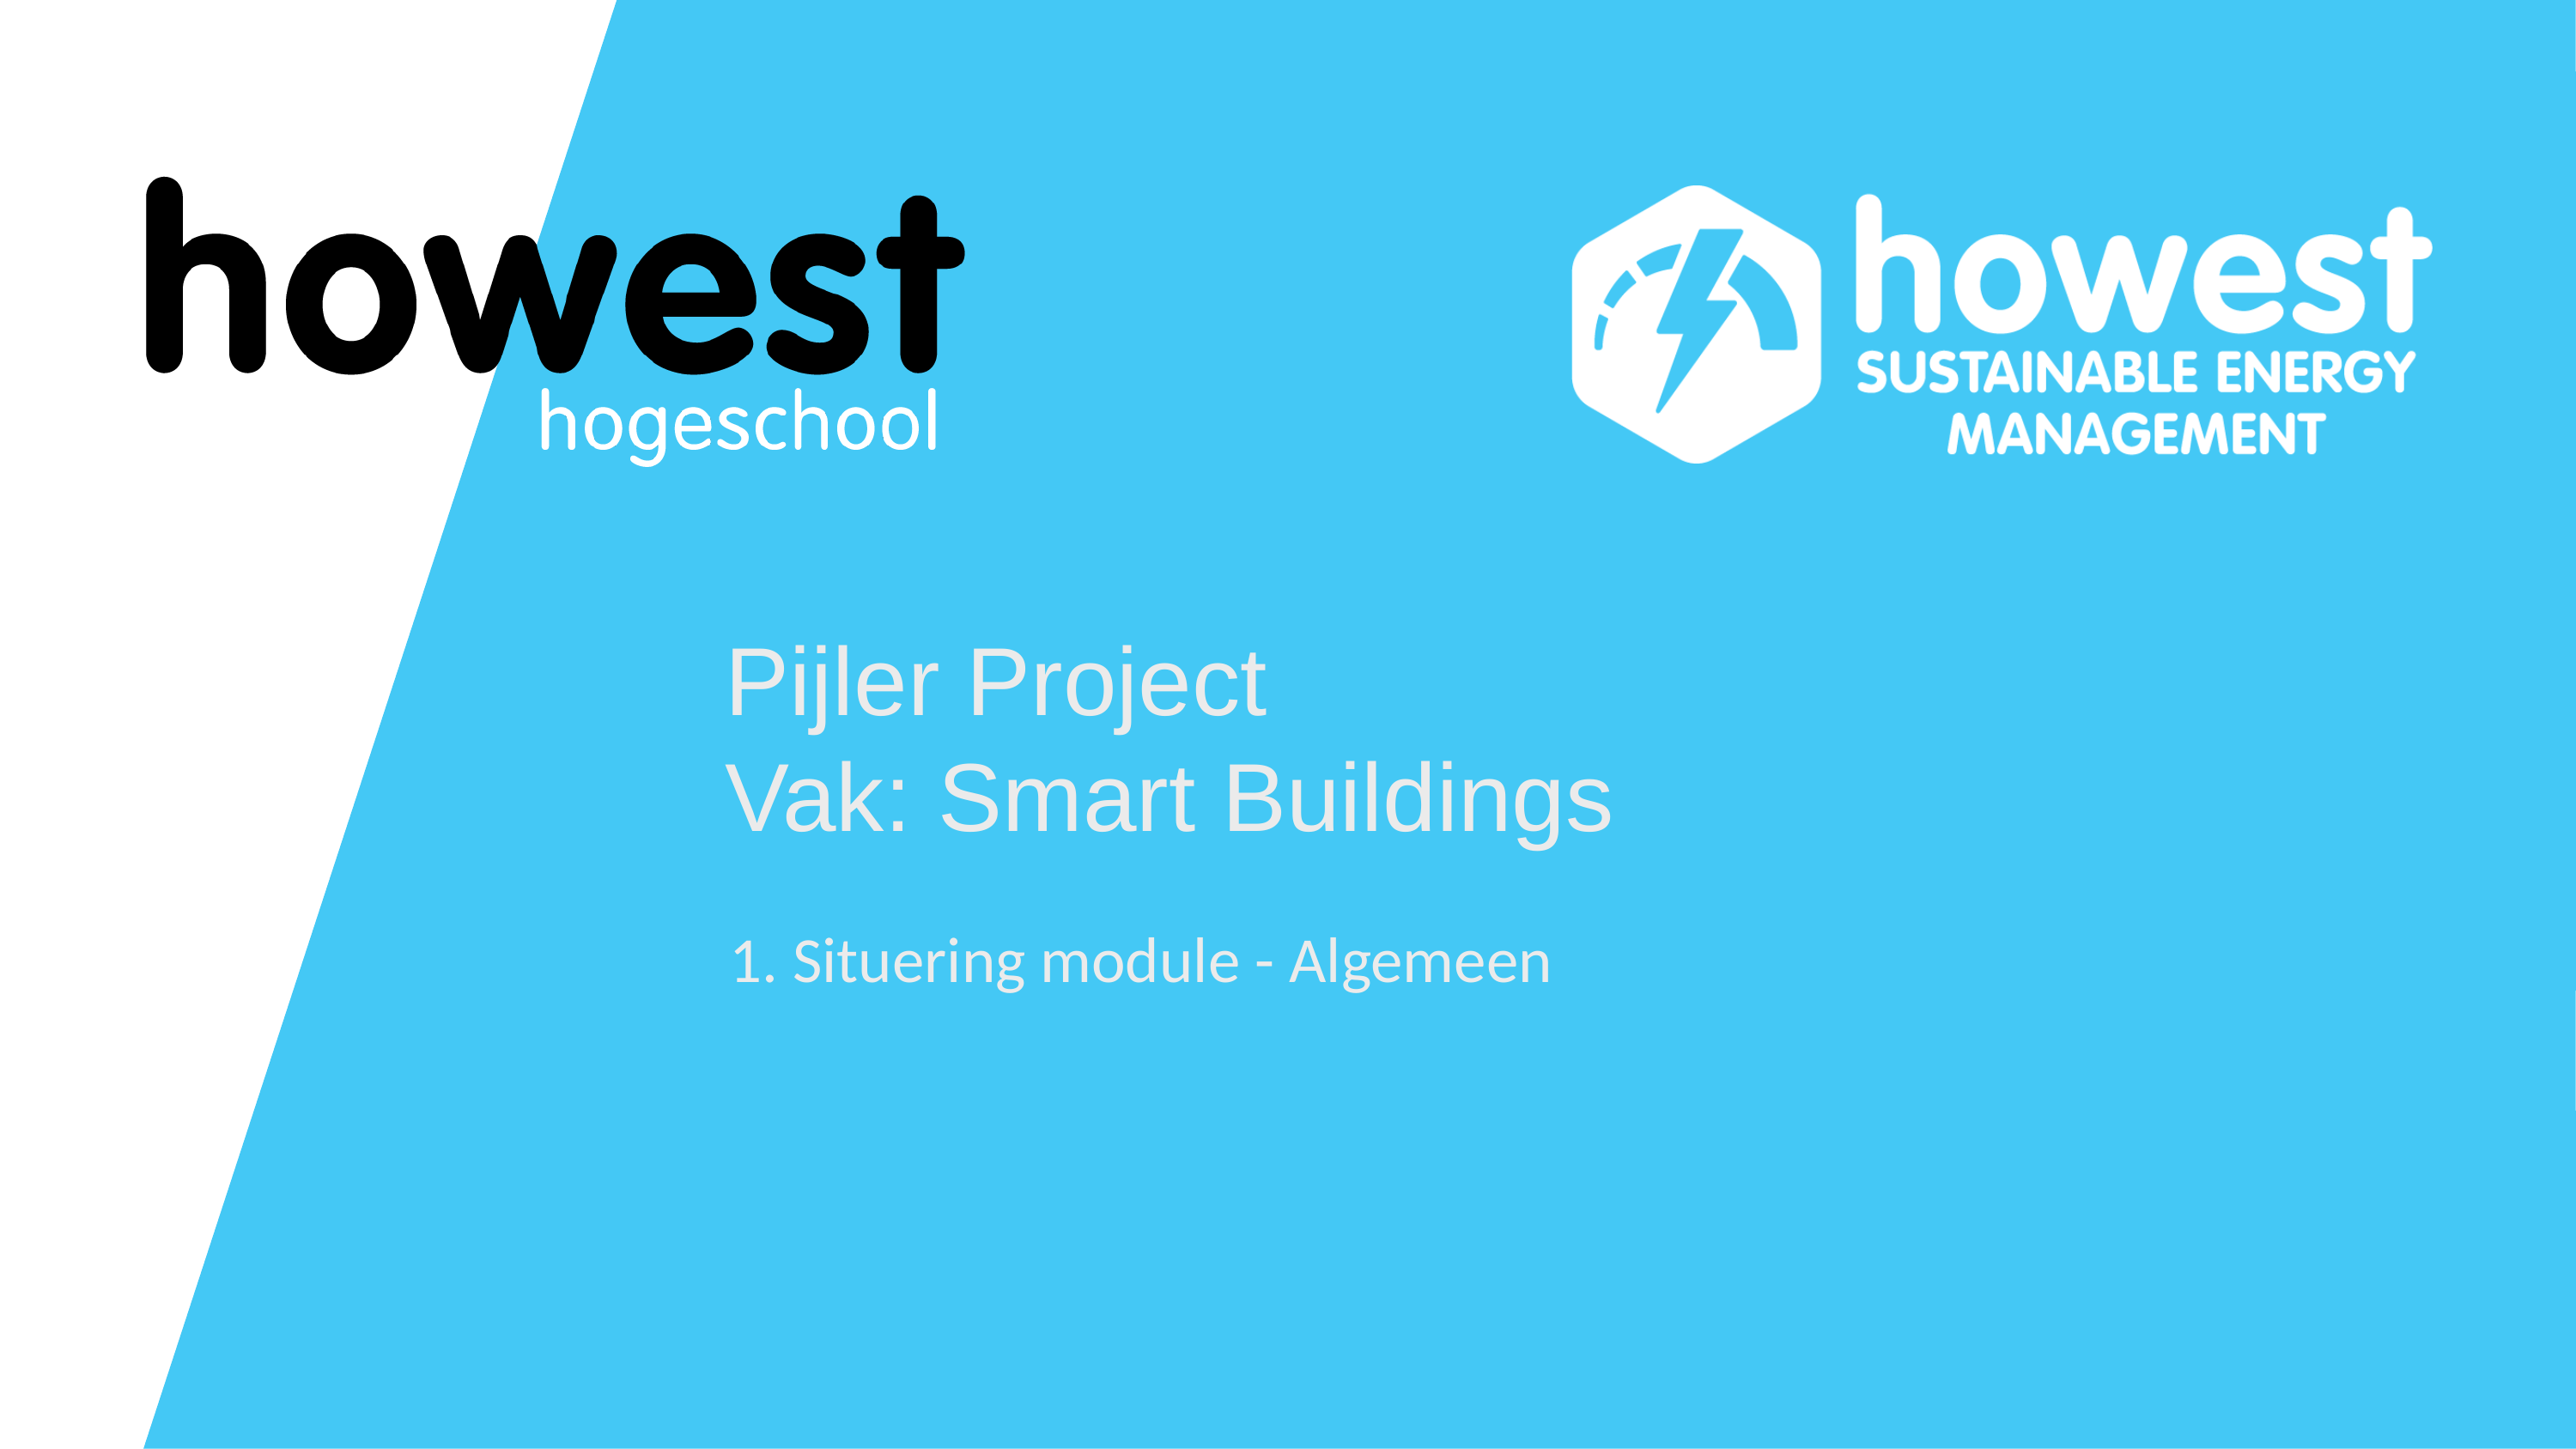

# Pijler Project Vak: Smart Buildings
1. Situering module - Algemeen